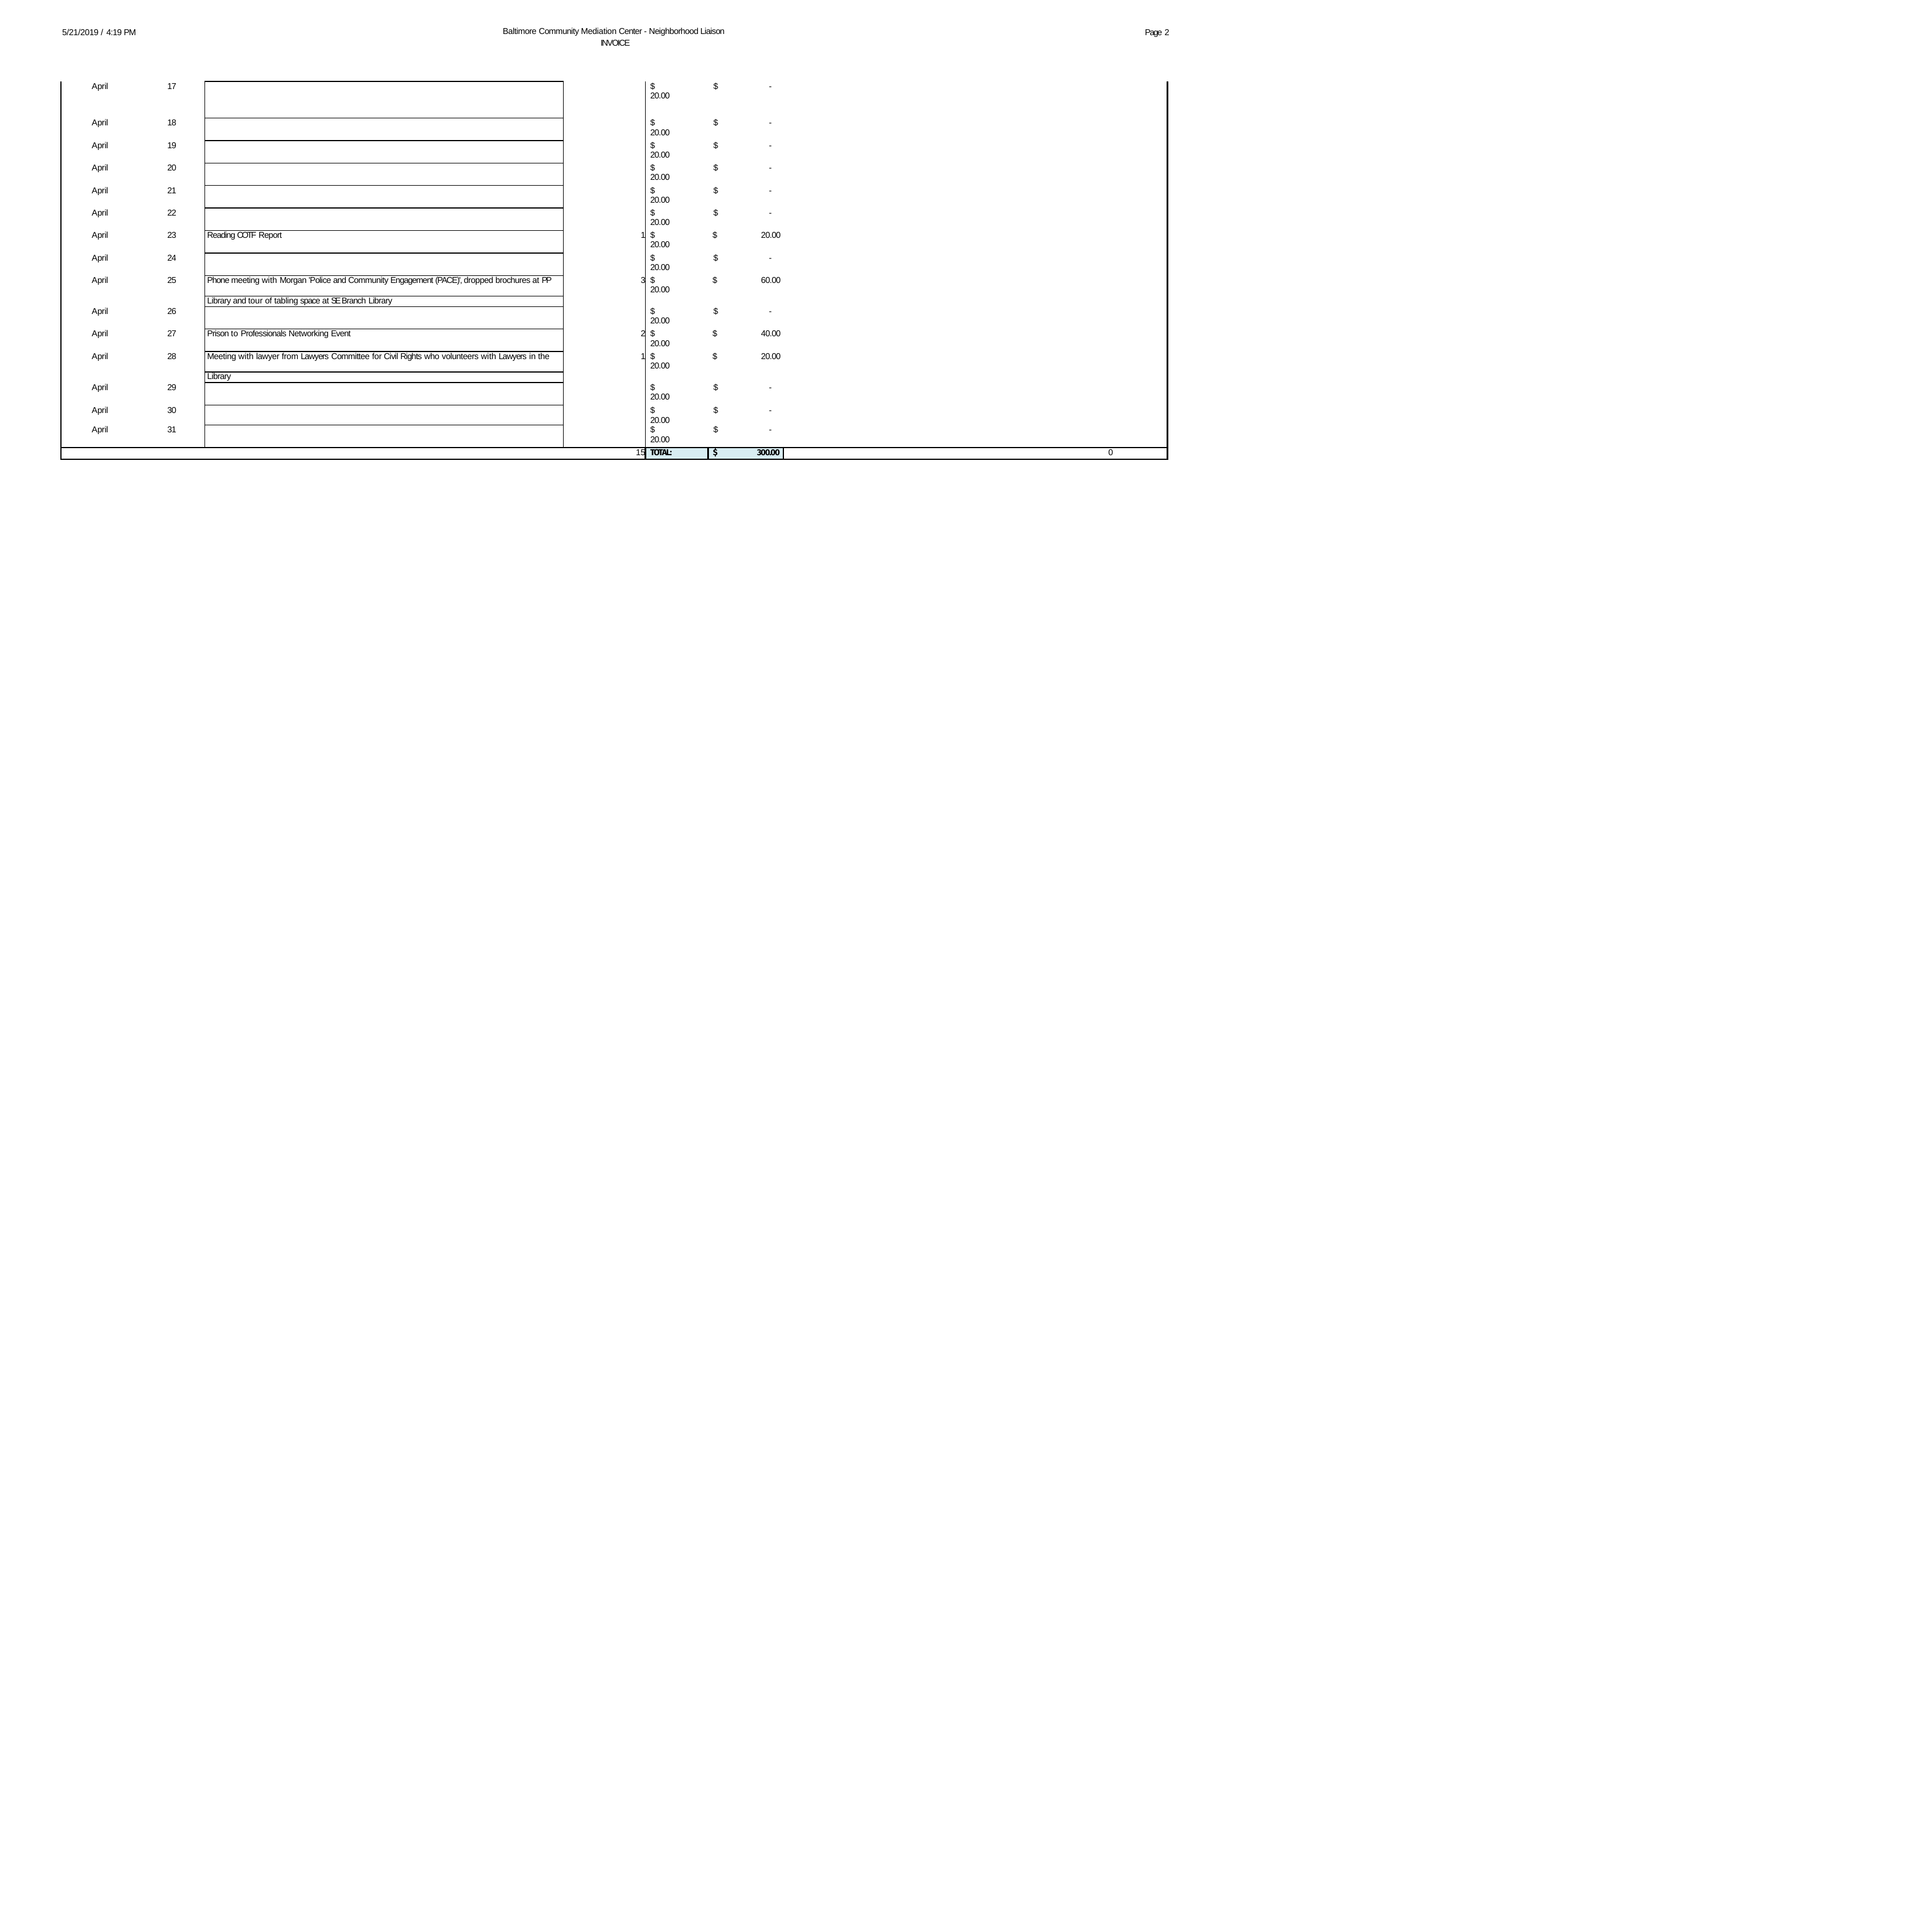

Baltimore Community Mediation Center - Neighborhood Liaison  INVOICE
5/21/2019 / 4:19 PM
Page 2
| April | 17 |  |  | $ 20.00 | $ - |  |
| --- | --- | --- | --- | --- | --- | --- |
| April | 18 |  |  | $ 20.00 | $ - |  |
| April | 19 |  |  | $ 20.00 | $ - |  |
| April | 20 |  |  | $ 20.00 | $ - |  |
| April | 21 |  |  | $ 20.00 | $ - |  |
| April | 22 |  |  | $ 20.00 | $ - |  |
| April | 23 | Reading COTF Report | 1 | $ 20.00 | $ 20.00 |  |
| April | 24 |  |  | $ 20.00 | $ - |  |
| April | 25 | Phone meeting with Morgan 'Police and Community Engagement (PACE)', dropped brochures at PP | 3 | $ 20.00 | $ 60.00 |  |
|  |  | Library and tour of tabling space at SE Branch Library |  |  |  |  |
| April | 26 |  |  | $ 20.00 | $ - |  |
| April | 27 | Prison to Professionals Networking Event | 2 | $ 20.00 | $ 40.00 |  |
| April | 28 | Meeting with lawyer from Lawyers Committee for Civil Rights who volunteers with Lawyers in the | 1 | $ 20.00 | $ 20.00 |  |
|  |  | Library |  |  |  |  |
| April | 29 |  |  | $ 20.00 | $ - |  |
| April | 30 |  |  | $ 20.00 | $ - |  |
| April | 31 |  |  | $ 20.00 | $ - |  |
| 15 |  |  |  | TOTAL: | $ 300.00 | 0 |